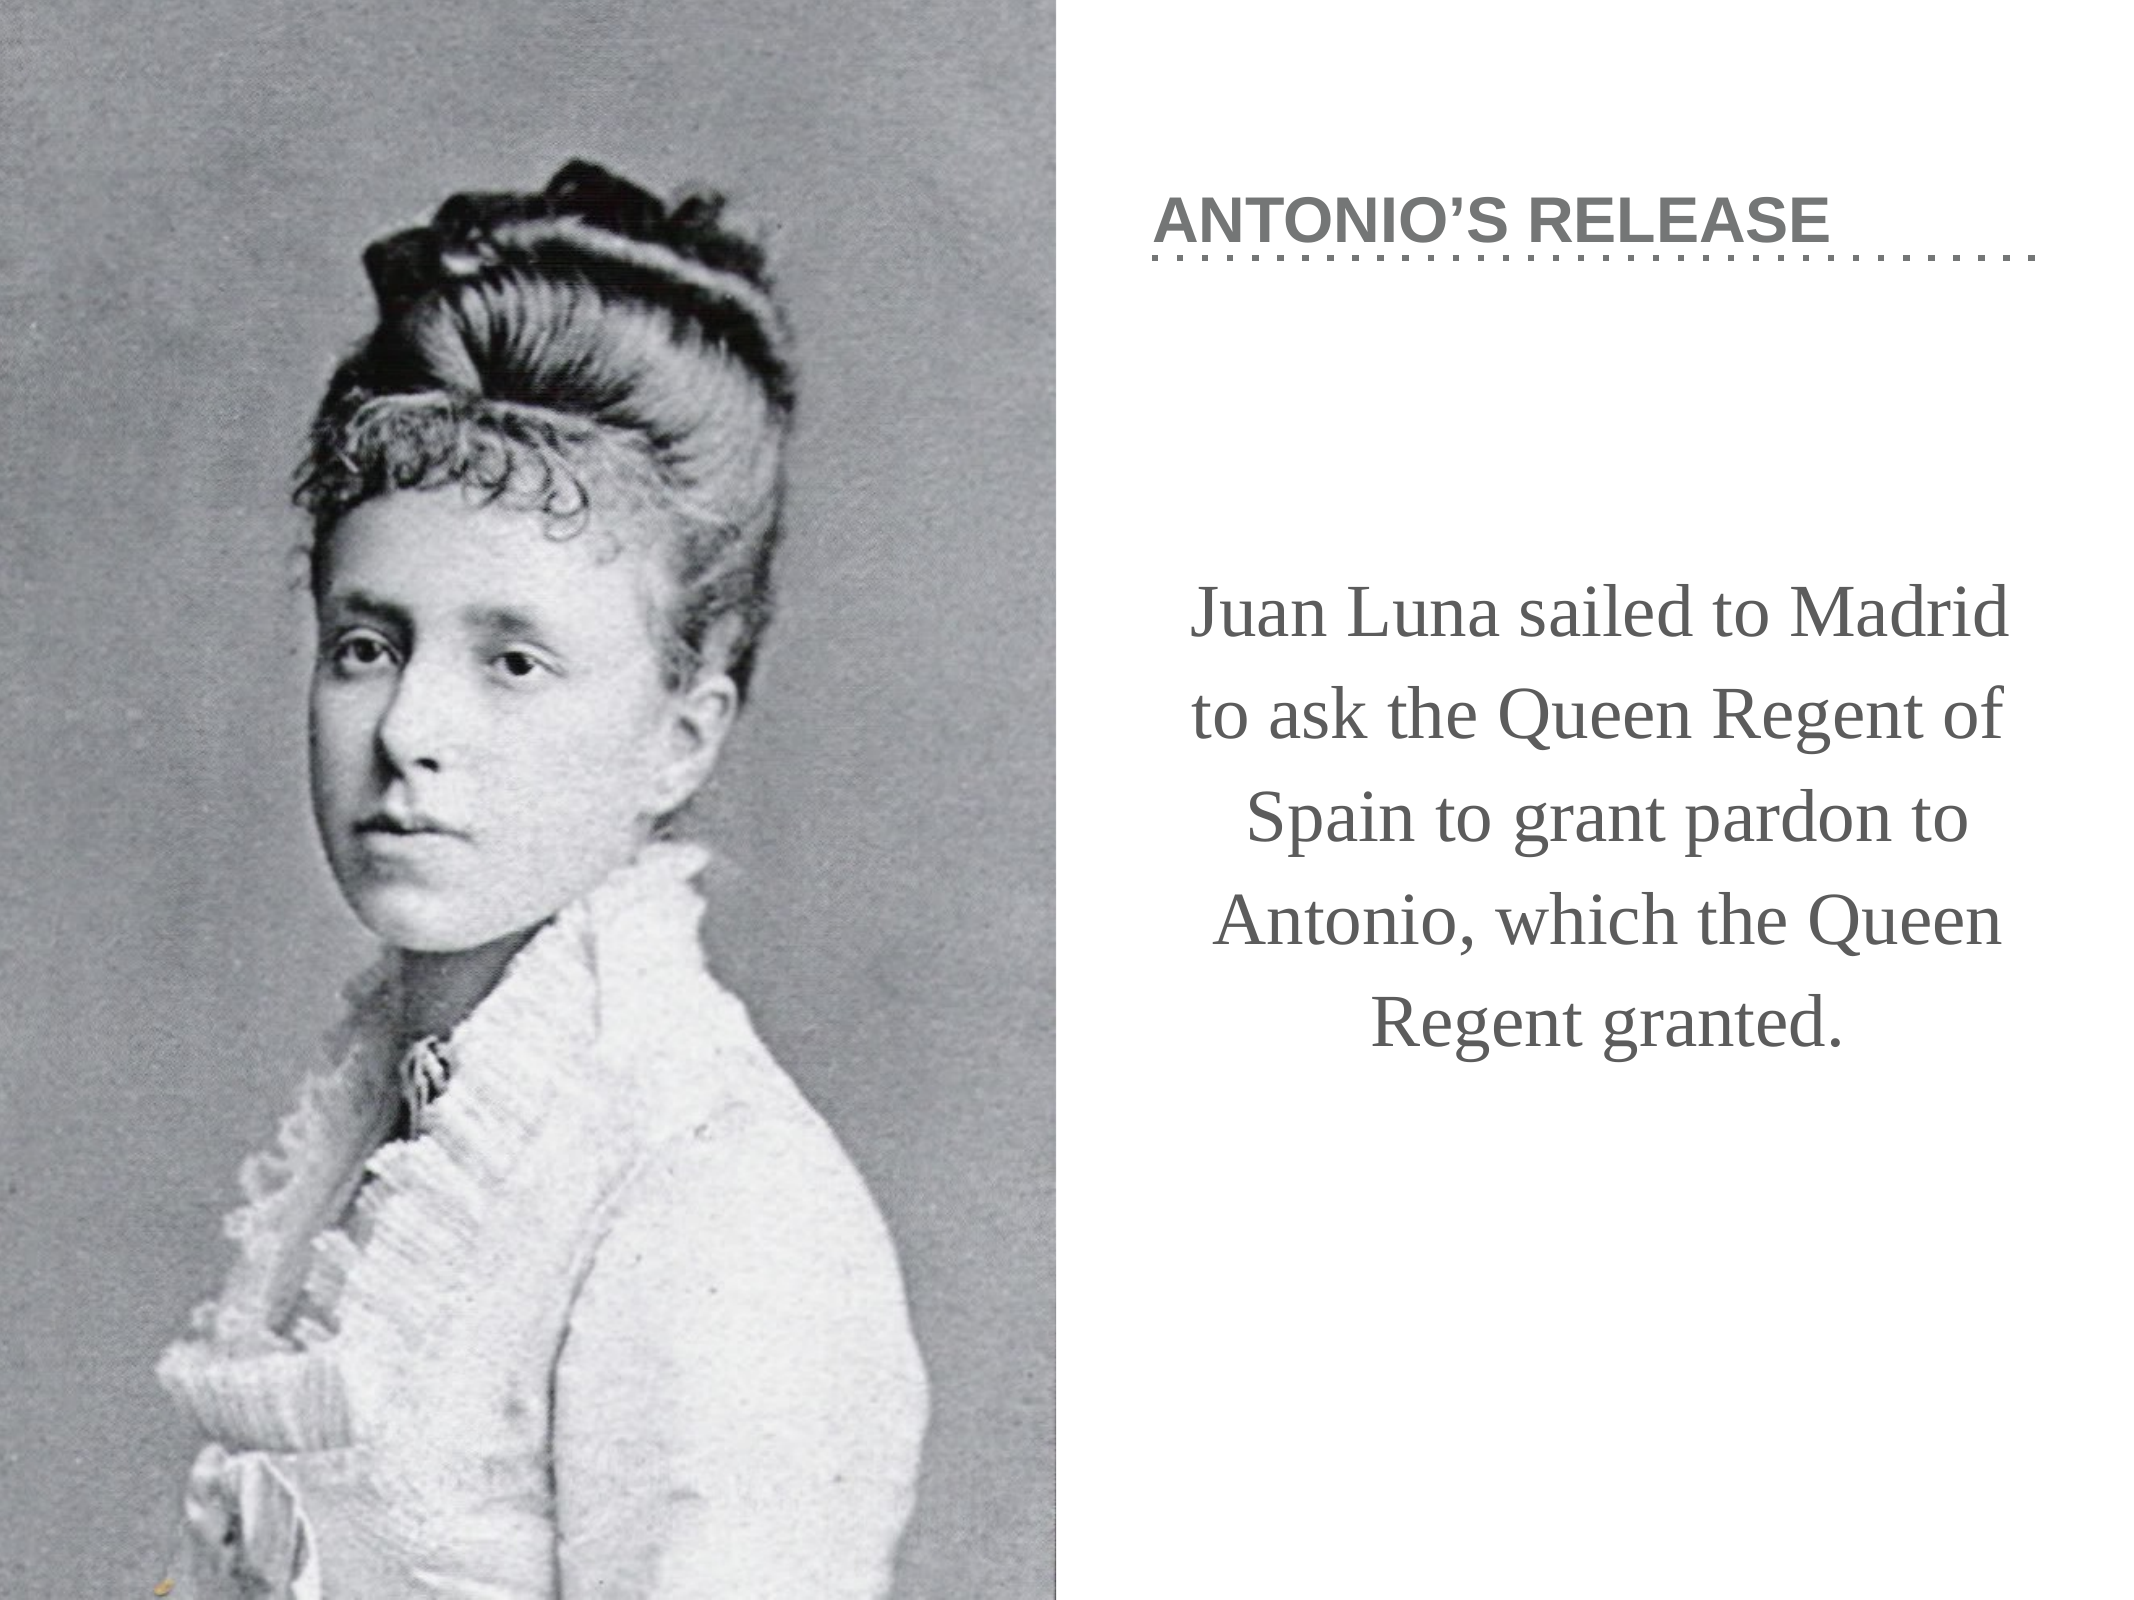

# ANTONIO’S RELEASE

Juan Luna sailed to Madrid  to ask the Queen Regent of  Spain to grant pardon to Antonio, which the Queen Regent granted.